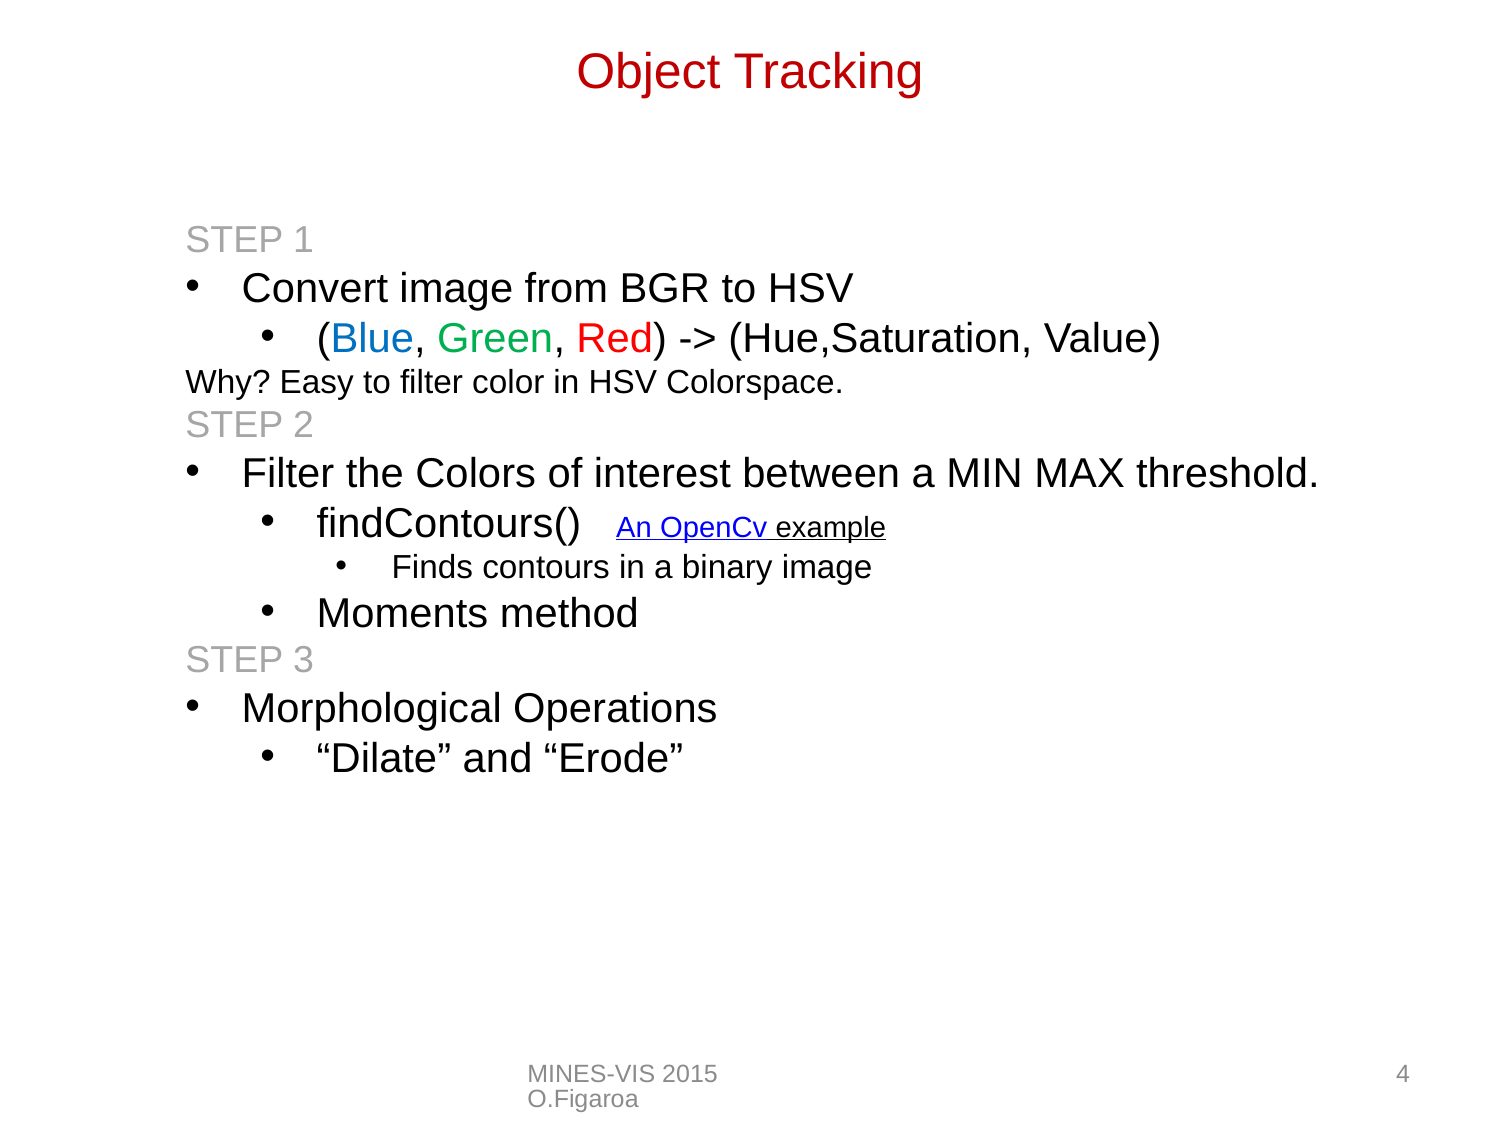

Object Tracking
STEP 1
Convert image from BGR to HSV
(Blue, Green, Red) -> (Hue,Saturation, Value)
Why? Easy to filter color in HSV Colorspace.
STEP 2
Filter the Colors of interest between a MIN MAX threshold.
findContours()   An OpenCv example
Finds contours in a binary image
Moments method
STEP 3
Morphological Operations
“Dilate” and “Erode”

MINES-VIS 2015                                  O.Figaroa
4